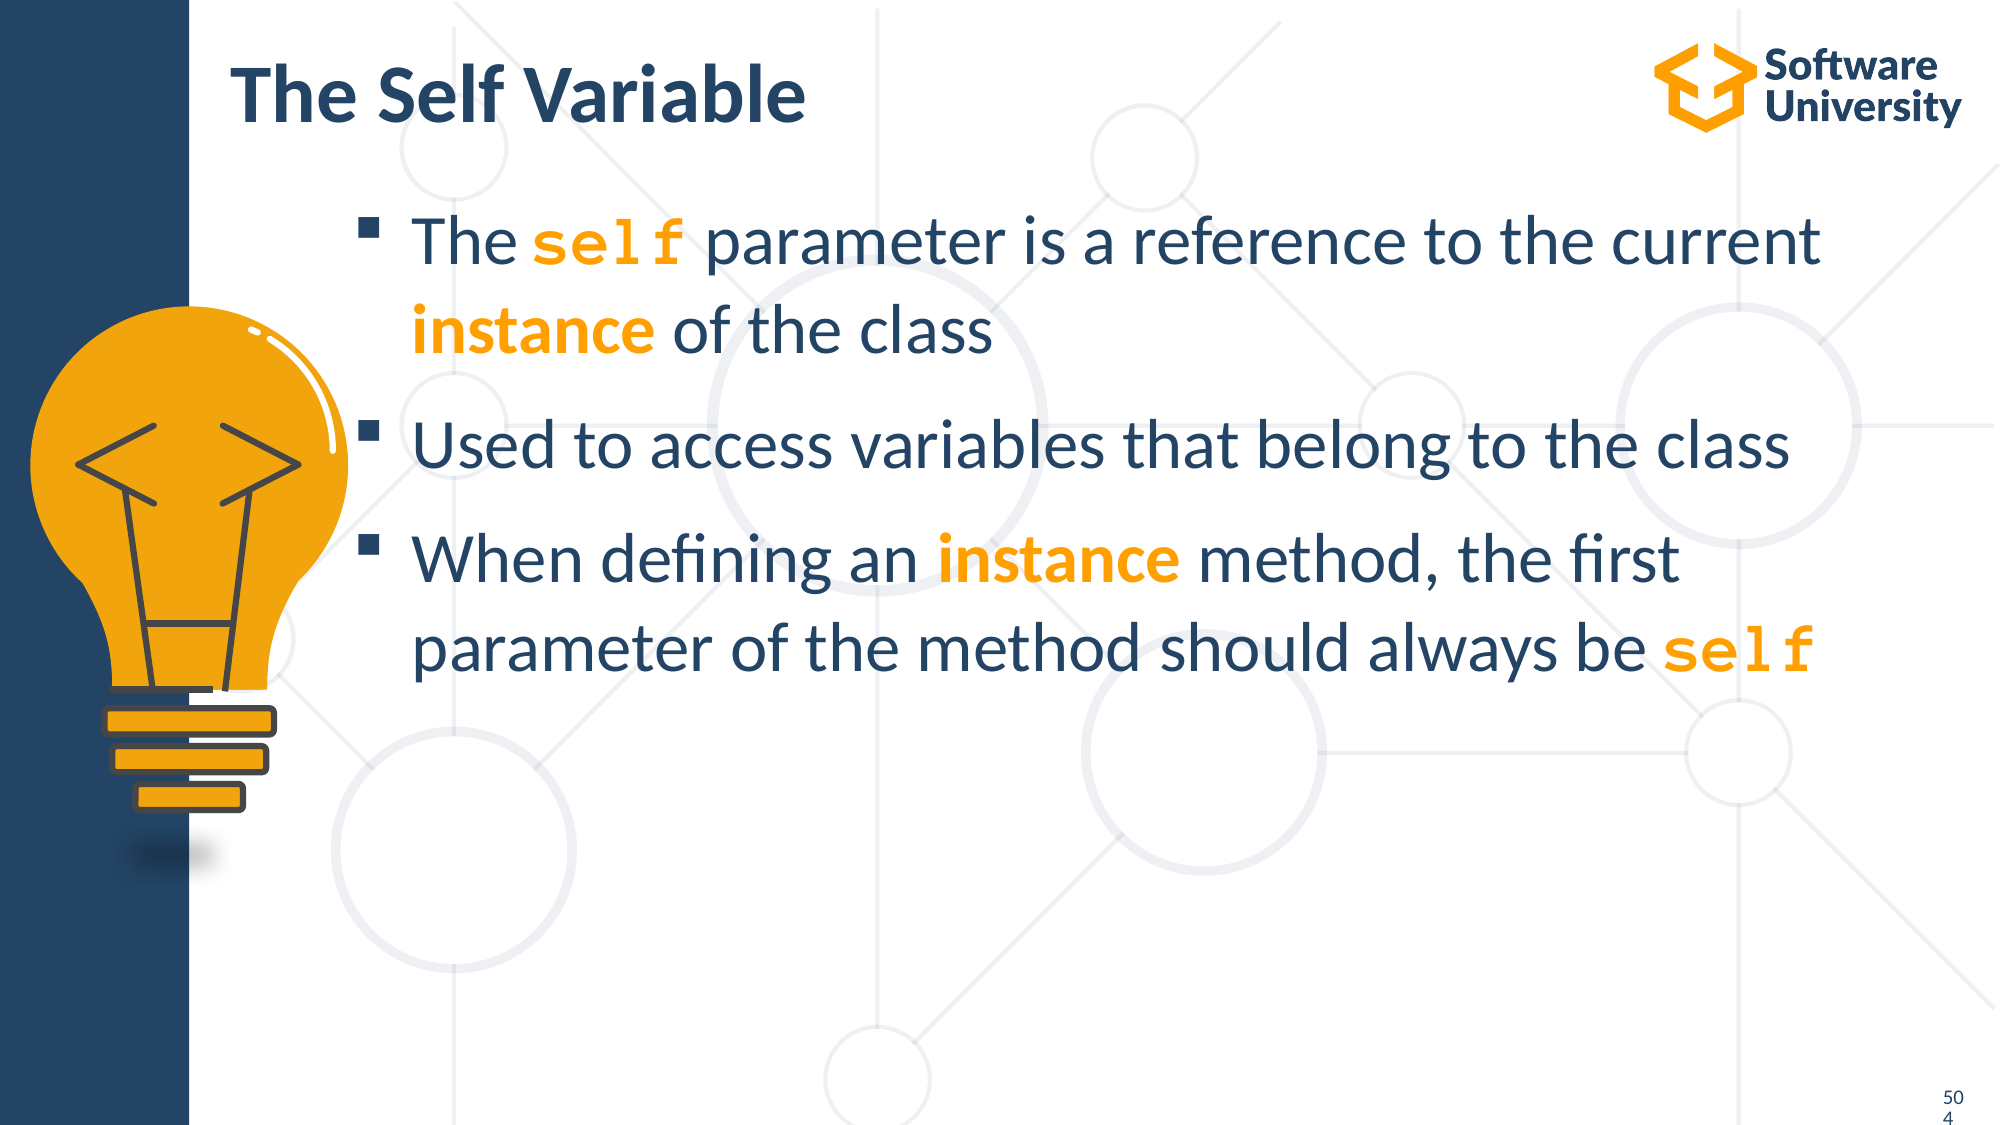

# The Self Variable
The self parameter is a reference to the current
instance of the class
Used to access variables that belong to the class
When defining an instance method, the first
parameter of the method should always be self
504